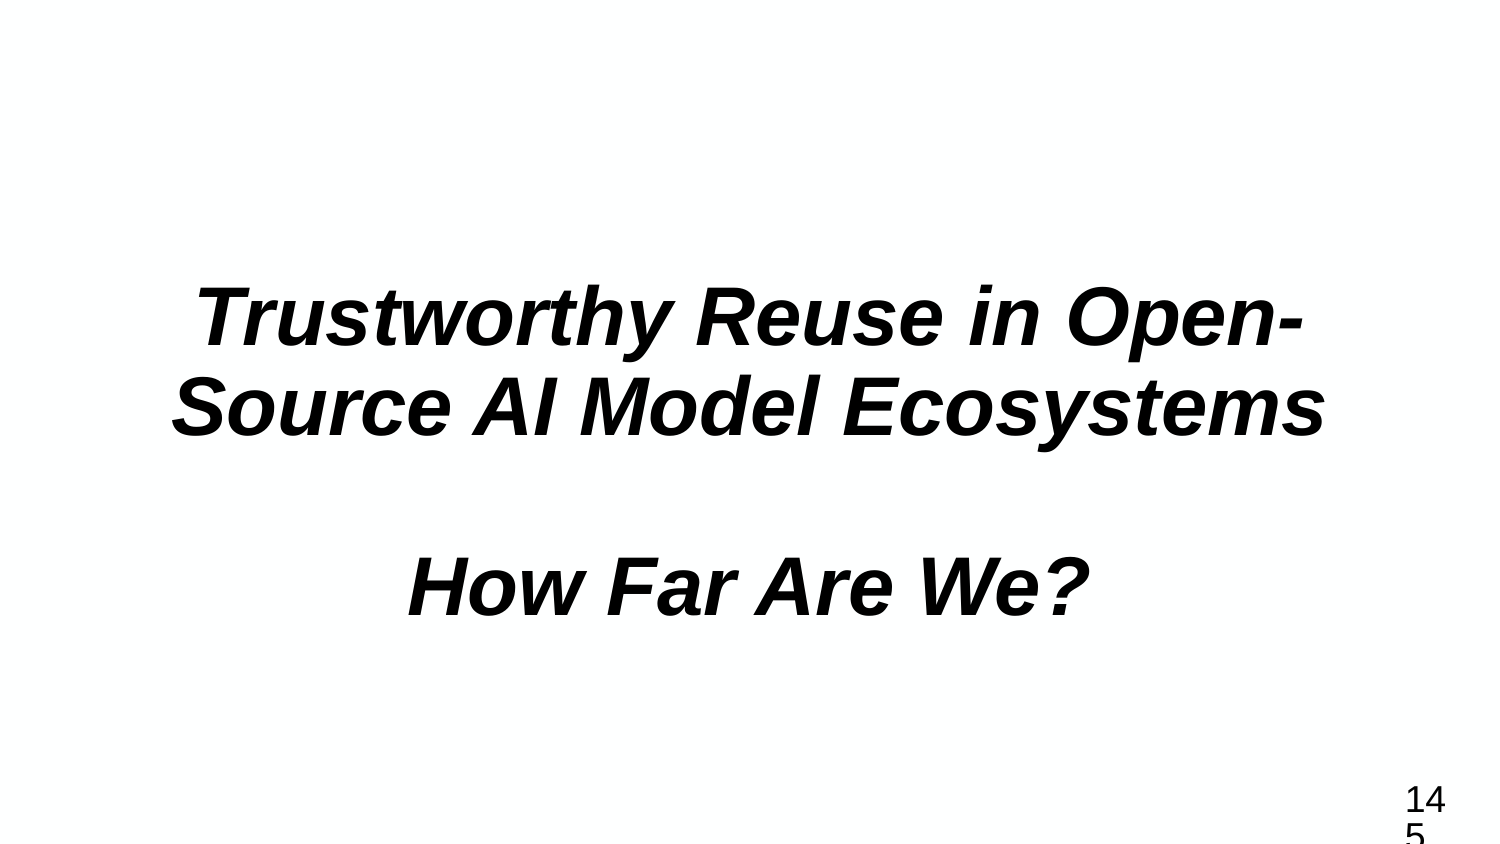

# Trustworthy Reuse in Open-Source AI Model Ecosystems

How Far Are We?

145